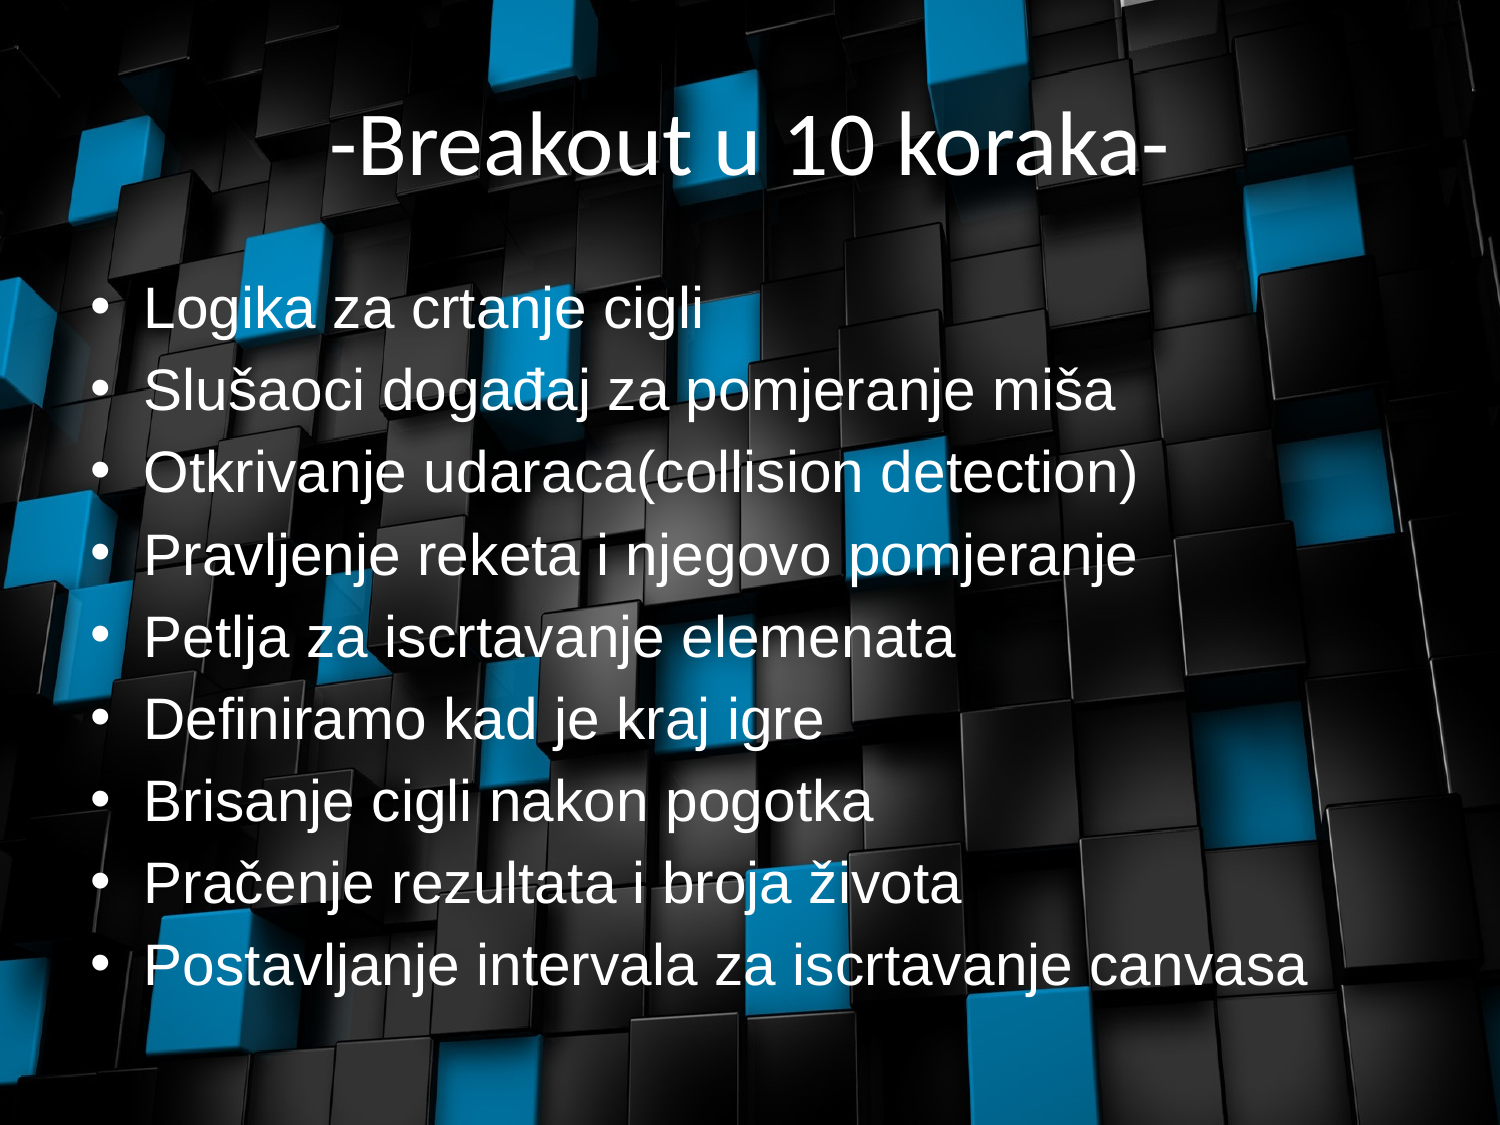

# -Breakout u 10 koraka-
Logika za crtanje cigli
Slušaoci događaj za pomjeranje miša
Otkrivanje udaraca(collision detection)
Pravljenje reketa i njegovo pomjeranje
Petlja za iscrtavanje elemenata
Definiramo kad je kraj igre
Brisanje cigli nakon pogotka
Pračenje rezultata i broja života
Postavljanje intervala za iscrtavanje canvasa